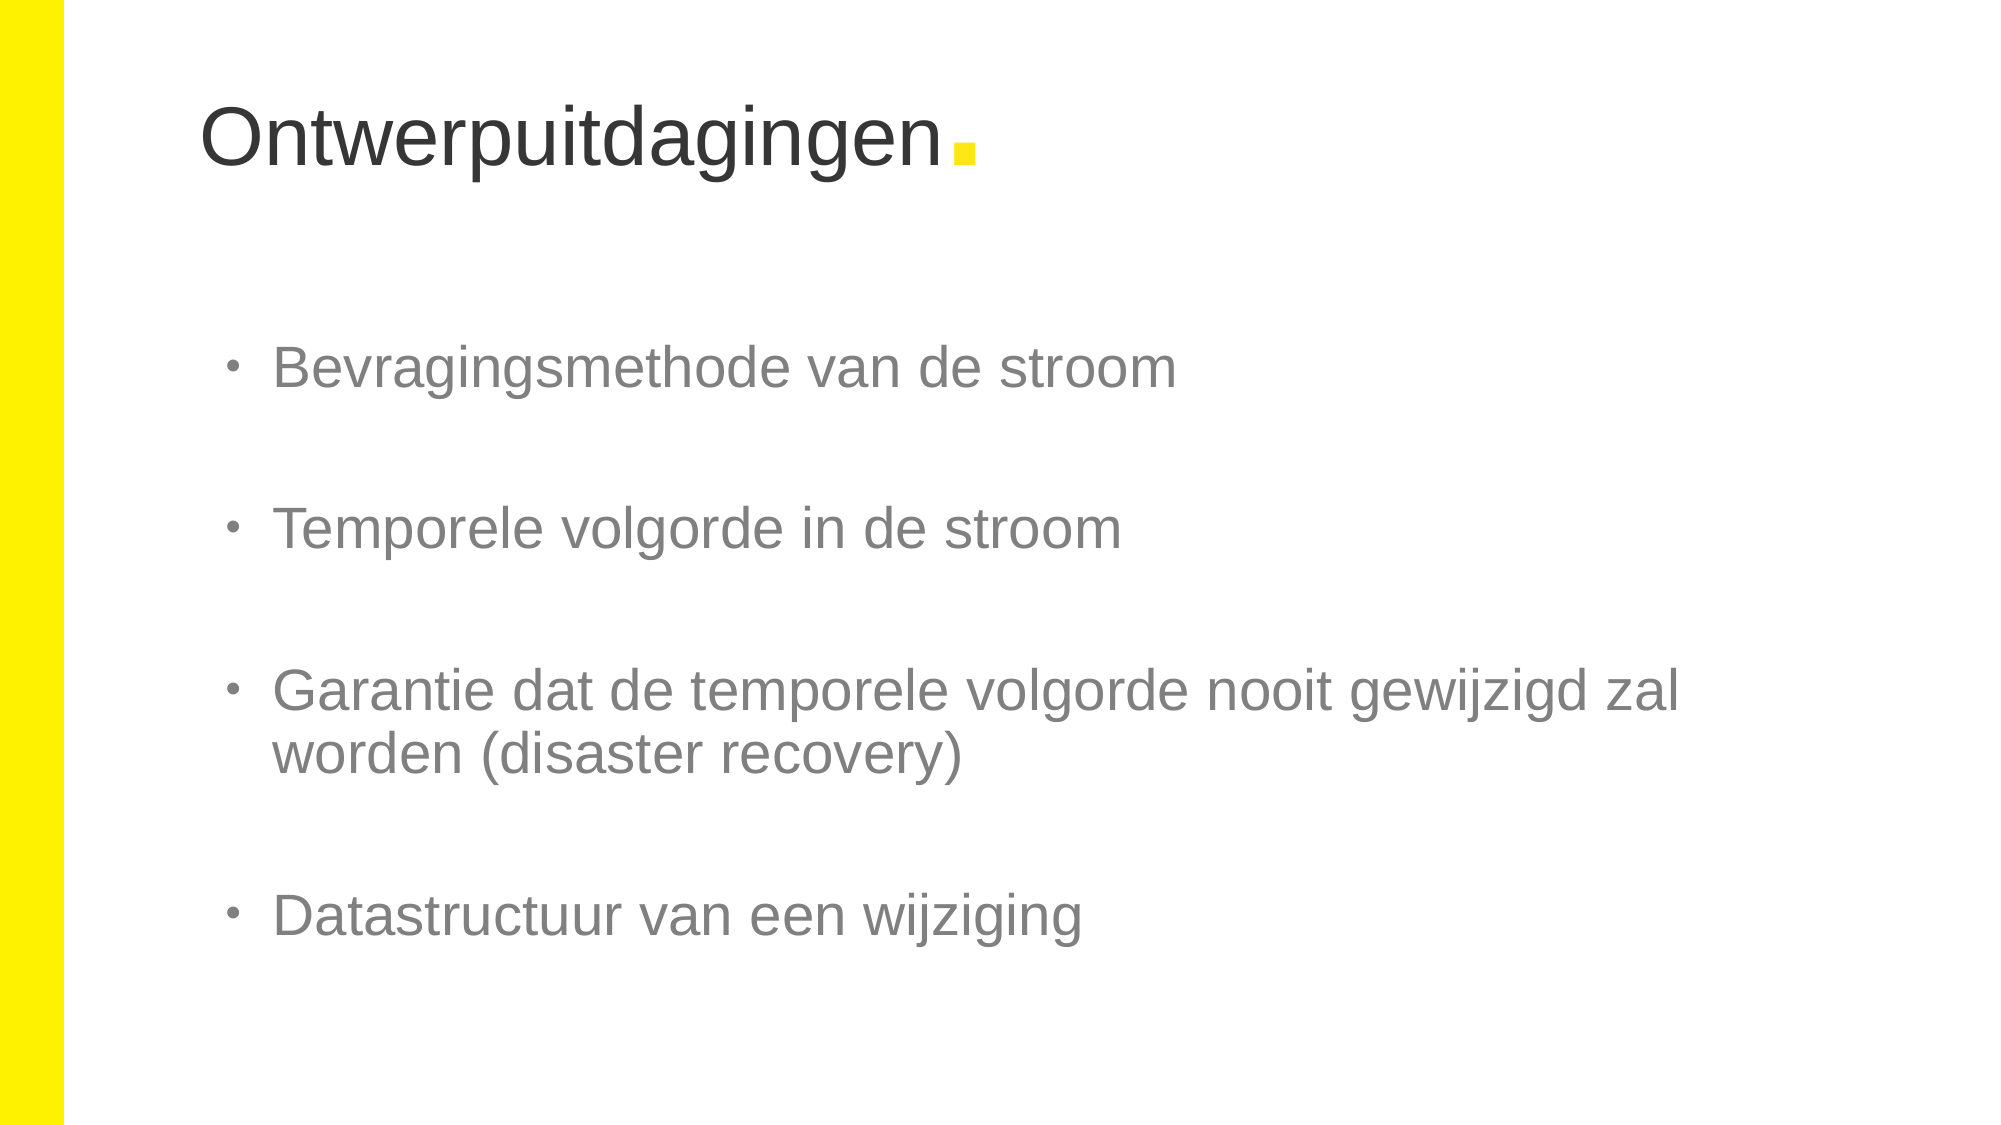

# Ontwerpuitdagingen.

Bevragingsmethode van de stroom

Temporele volgorde in de stroom

Garantie dat de temporele volgorde nooit gewijzigd zal worden (disaster recovery)

Datastructuur van een wijziging